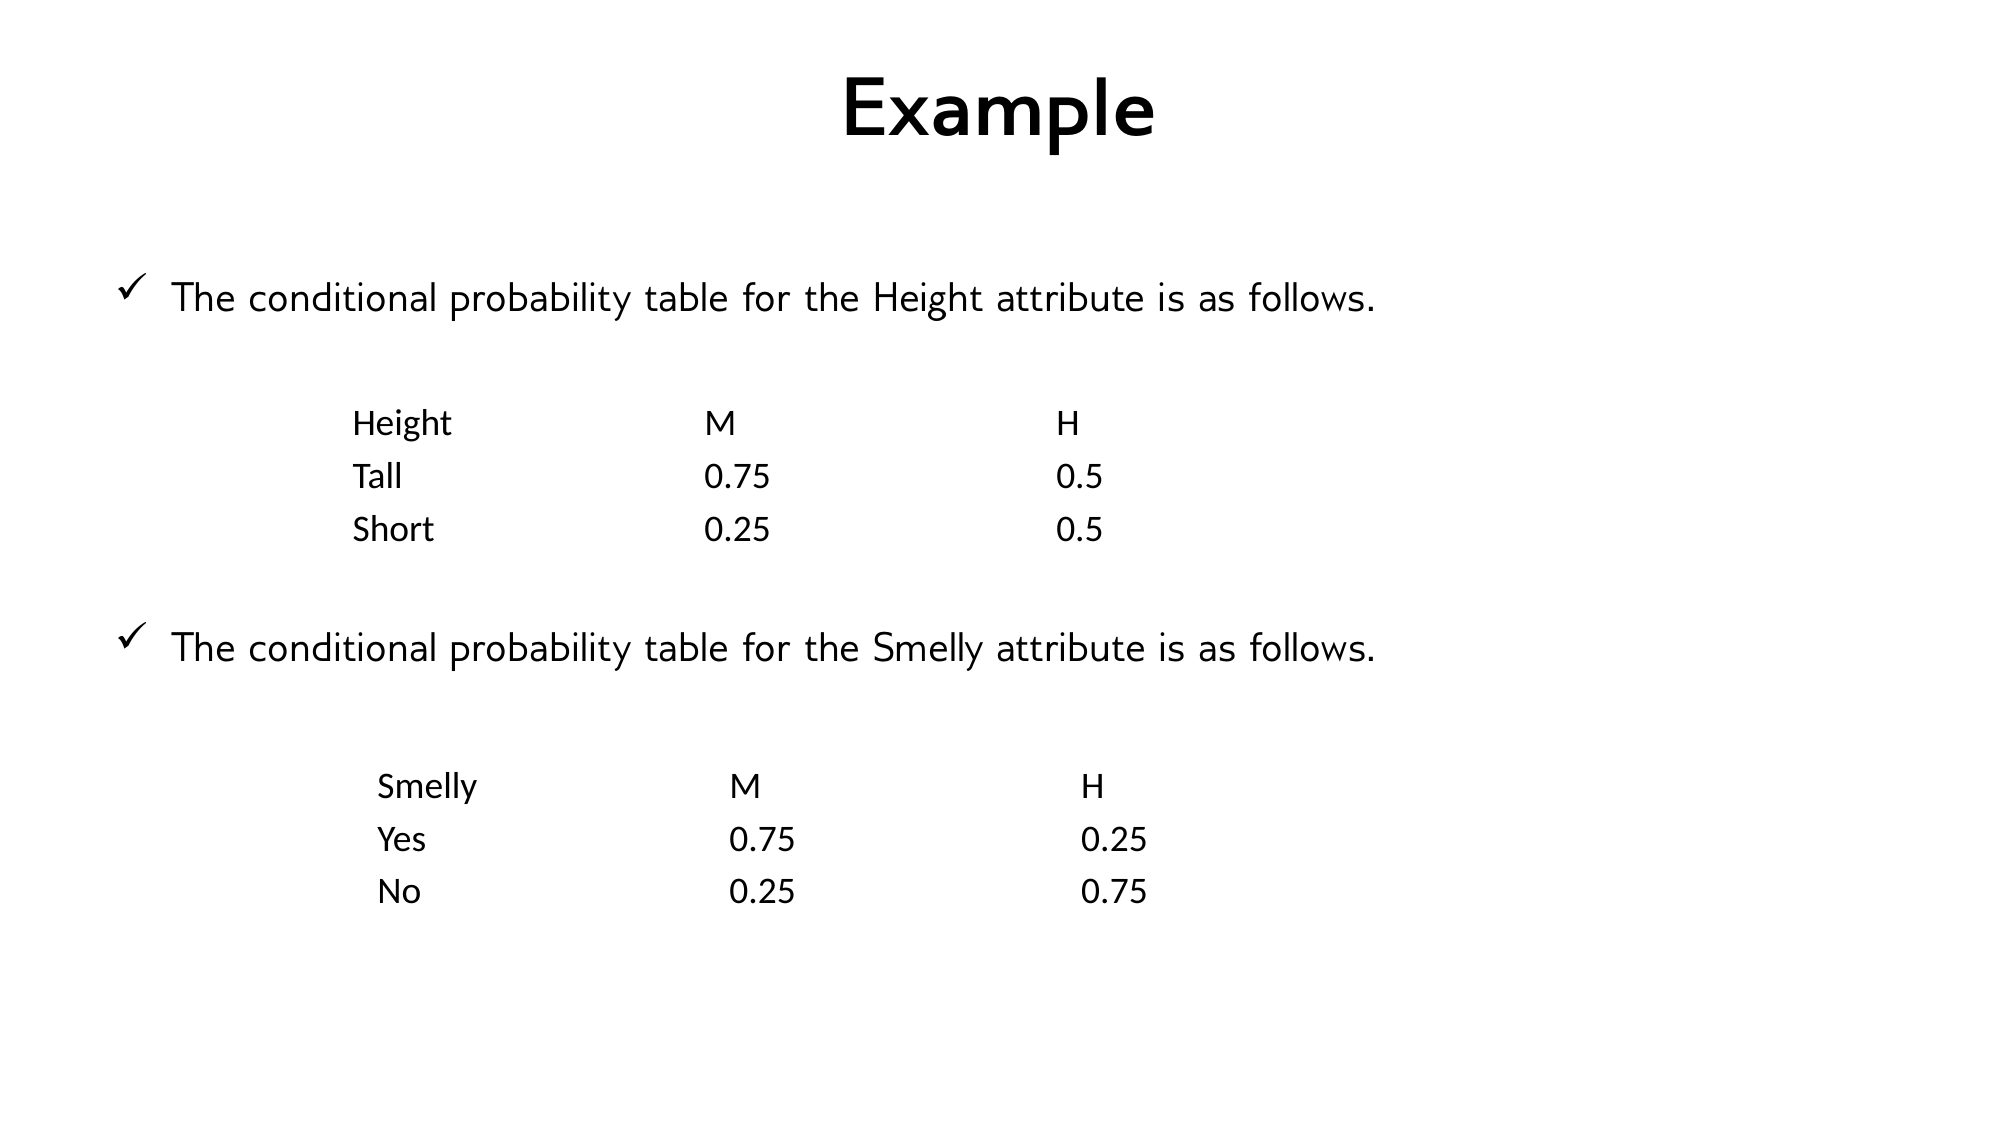

# Example
The conditional probability table for the Height attribute is as follows.

The conditional probability table for the Smelly attribute is as follows.
| Height | M | H |
| --- | --- | --- |
| Tall | 0.75 | 0.5 |
| Short | 0.25 | 0.5 |
| Smelly | M | H |
| --- | --- | --- |
| Yes | 0.75 | 0.25 |
| No | 0.25 | 0.75 |